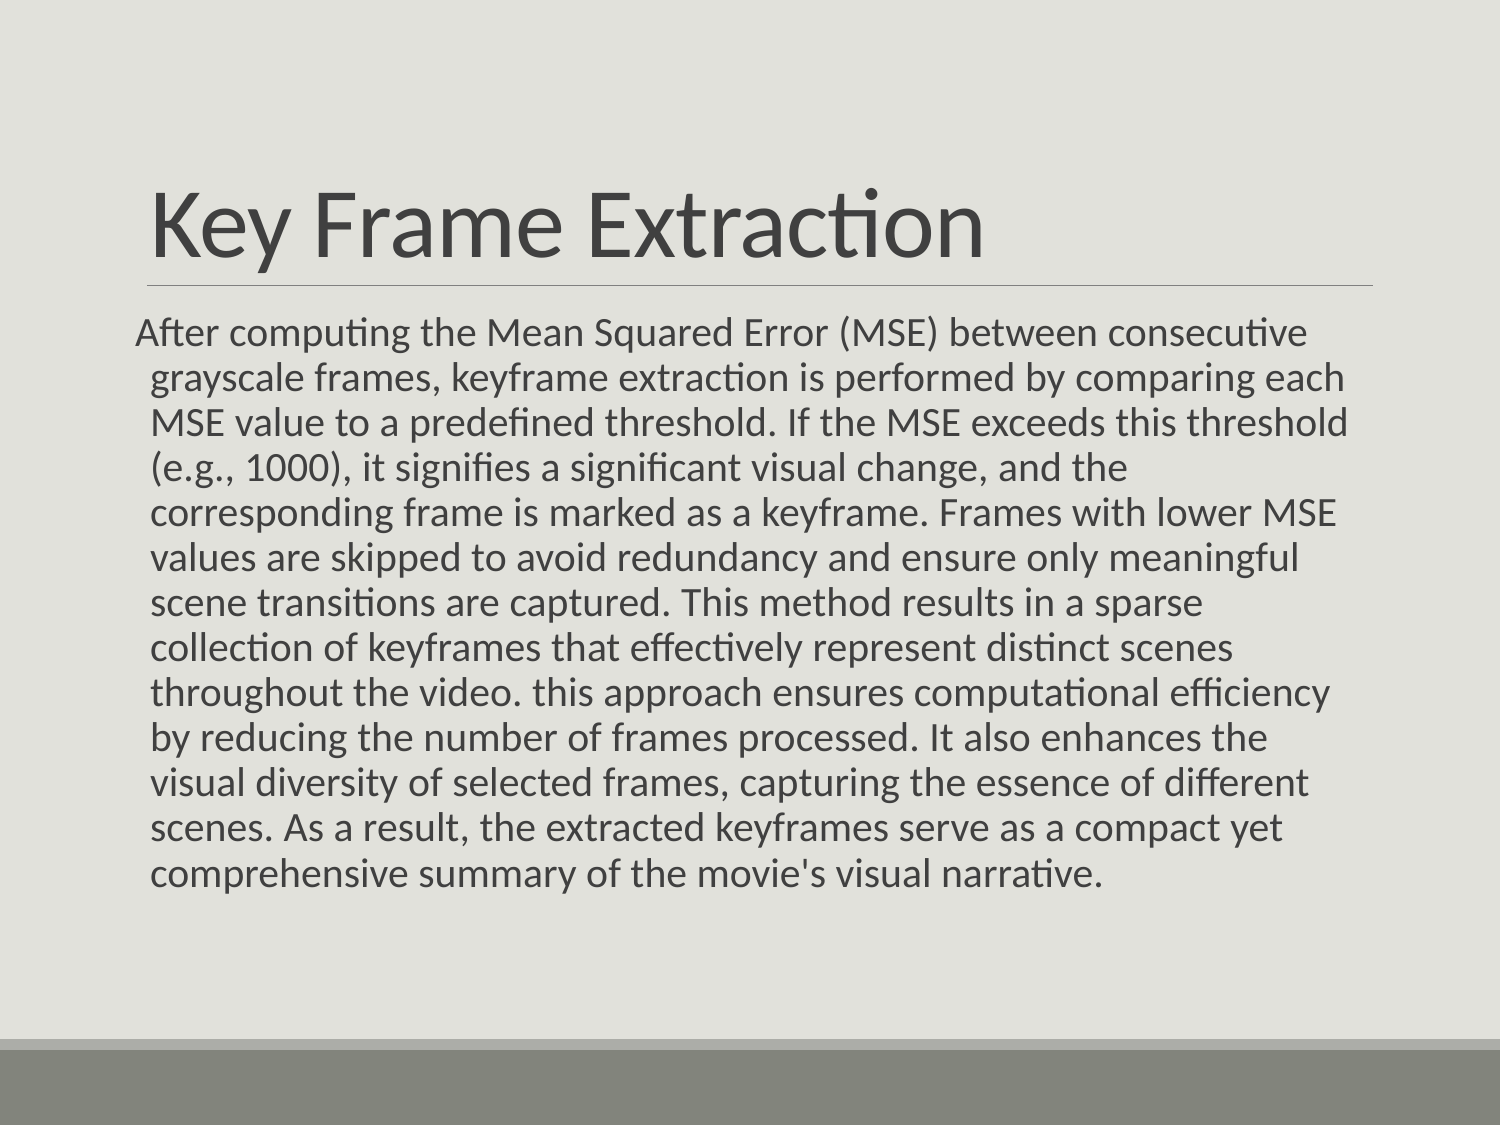

# Key Frame Extraction
After computing the Mean Squared Error (MSE) between consecutive grayscale frames, keyframe extraction is performed by comparing each MSE value to a predefined threshold. If the MSE exceeds this threshold (e.g., 1000), it signifies a significant visual change, and the corresponding frame is marked as a keyframe. Frames with lower MSE values are skipped to avoid redundancy and ensure only meaningful scene transitions are captured. This method results in a sparse collection of keyframes that effectively represent distinct scenes throughout the video. this approach ensures computational efficiency by reducing the number of frames processed. It also enhances the visual diversity of selected frames, capturing the essence of different scenes. As a result, the extracted keyframes serve as a compact yet comprehensive summary of the movie's visual narrative.